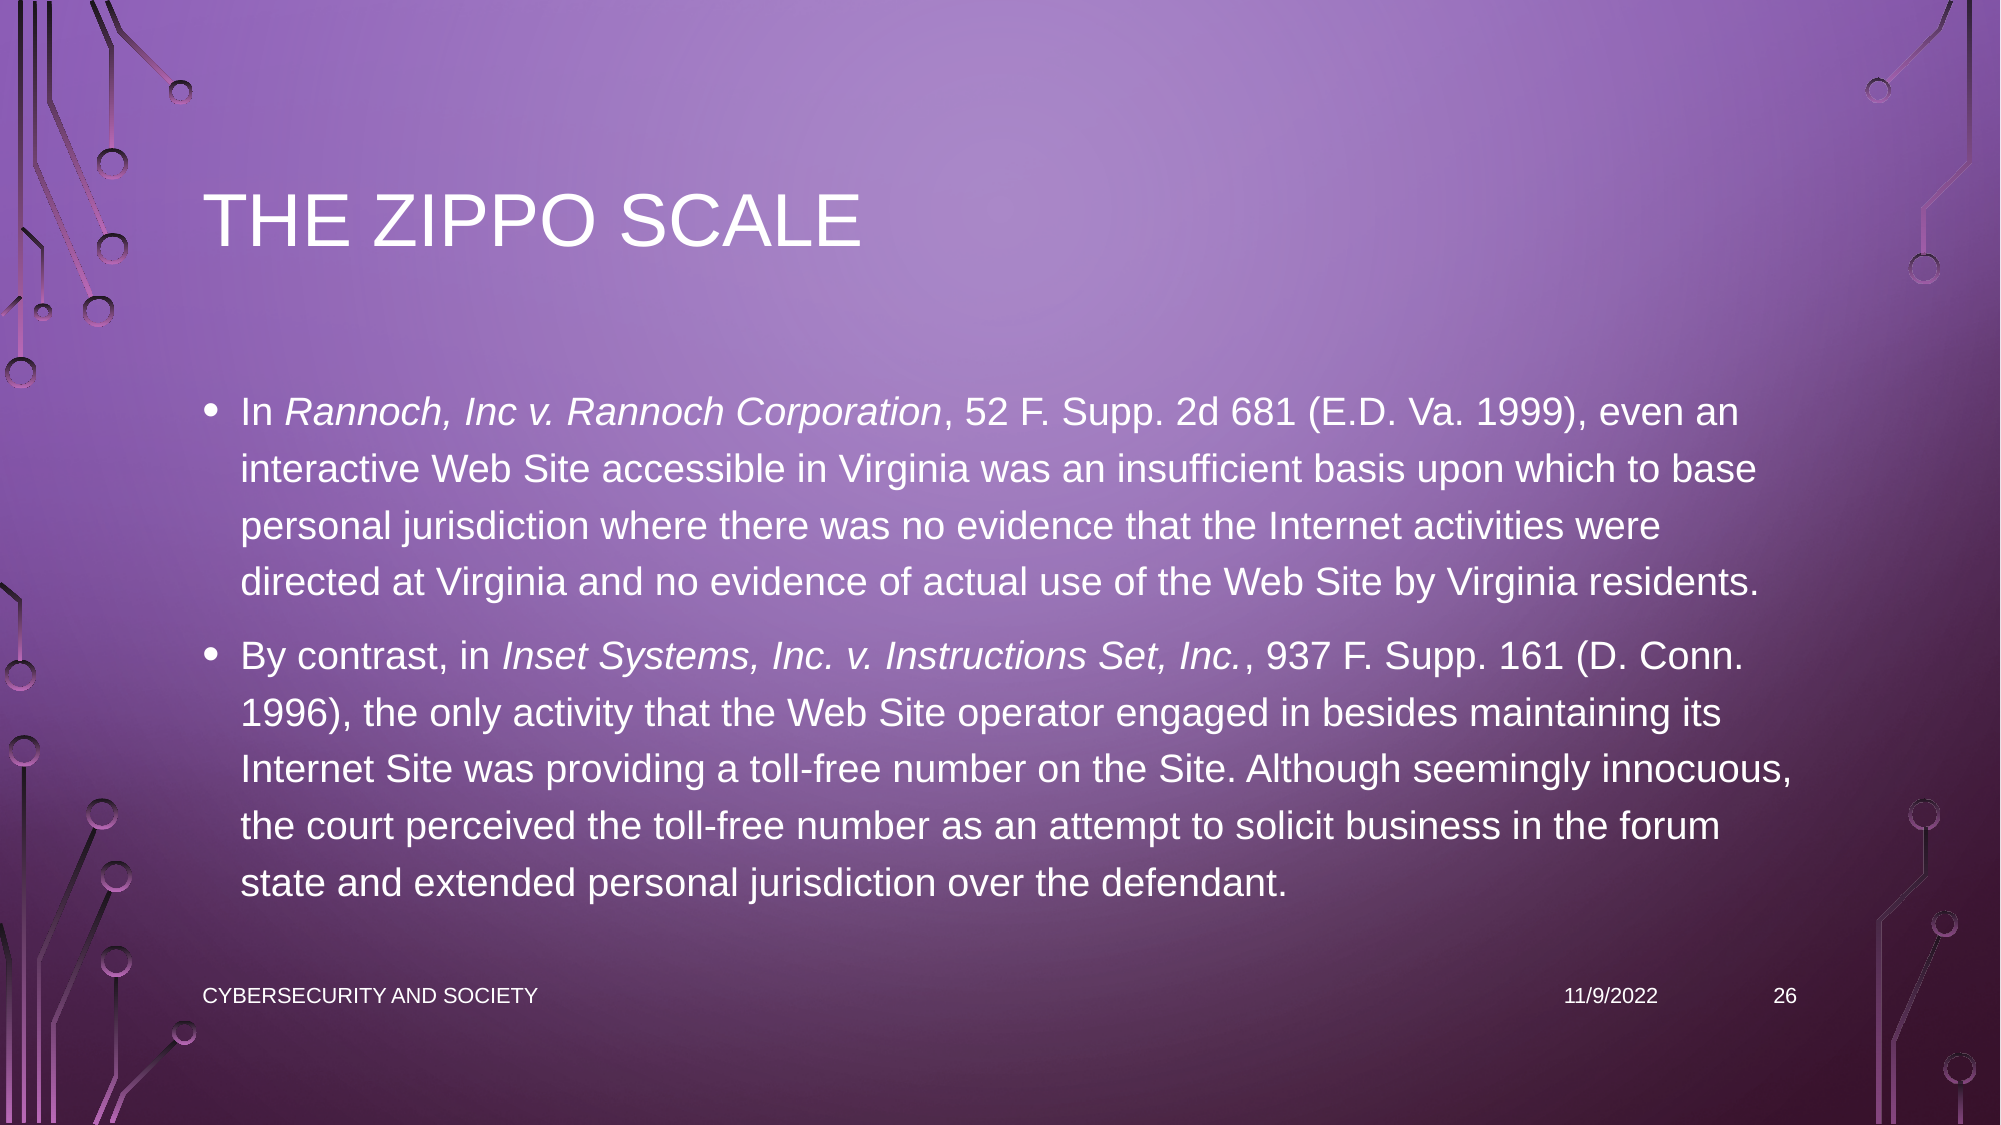

# The Zippo Scale
In Rannoch, Inc v. Rannoch Corporation, 52 F. Supp. 2d 681 (E.D. Va. 1999), even an interactive Web Site accessible in Virginia was an insufficient basis upon which to base personal jurisdiction where there was no evidence that the Internet activities were directed at Virginia and no evidence of actual use of the Web Site by Virginia residents.
By contrast, in Inset Systems, Inc. v. Instructions Set, Inc., 937 F. Supp. 161 (D. Conn. 1996), the only activity that the Web Site operator engaged in besides maintaining its Internet Site was providing a toll-free number on the Site. Although seemingly innocuous, the court perceived the toll-free number as an attempt to solicit business in the forum state and extended personal jurisdiction over the defendant.
26
Cybersecurity and Society
11/9/2022